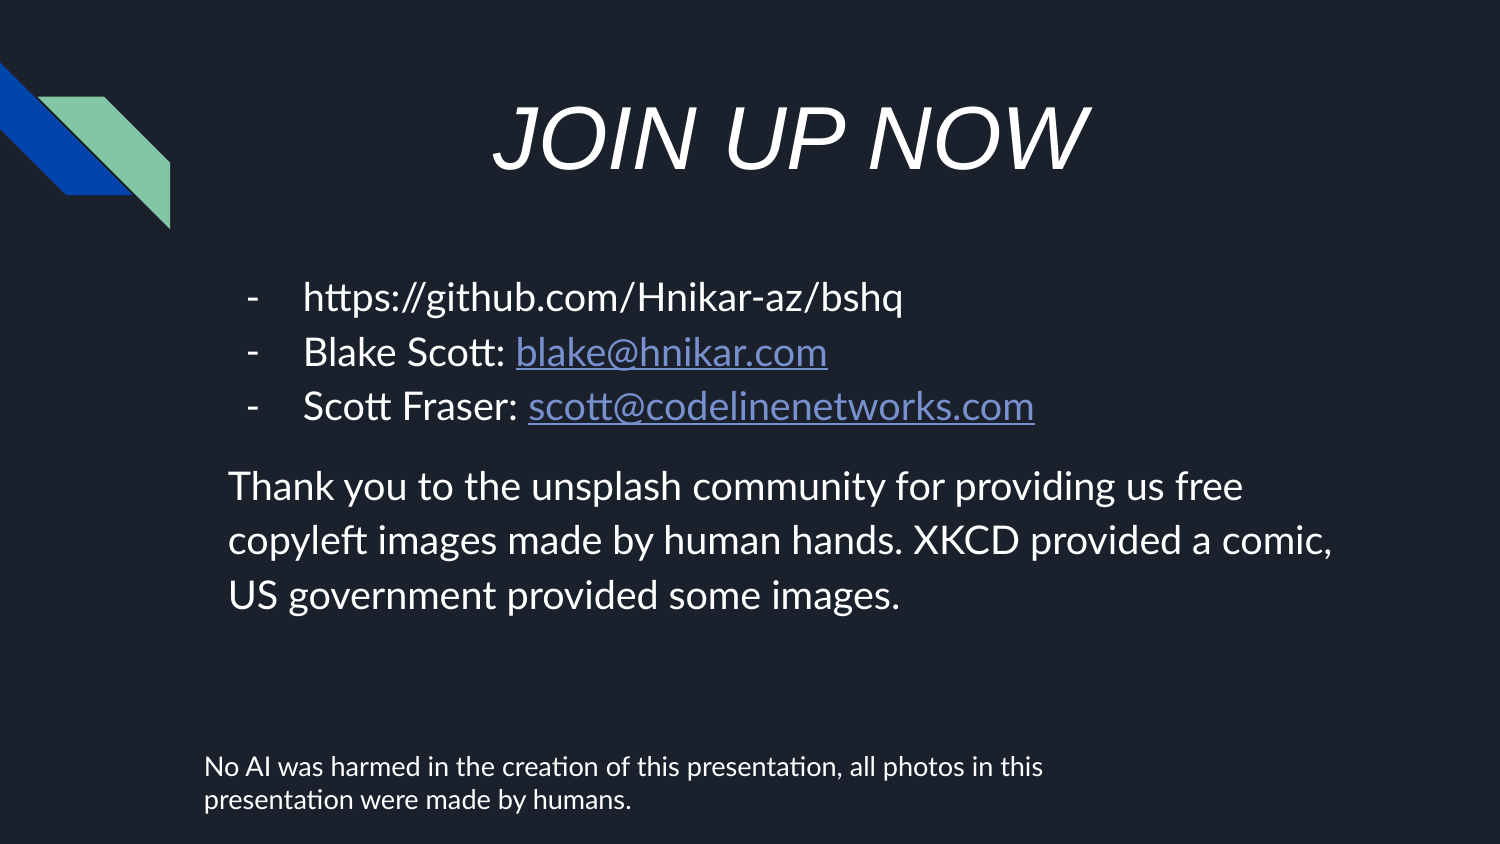

# JOIN UP NOW
https://github.com/Hnikar-az/bshq
Blake Scott: blake@hnikar.com
Scott Fraser: scott@codelinenetworks.com
Thank you to the unsplash community for providing us free copyleft images made by human hands. XKCD provided a comic, US government provided some images.
No AI was harmed in the creation of this presentation, all photos in this presentation were made by humans.